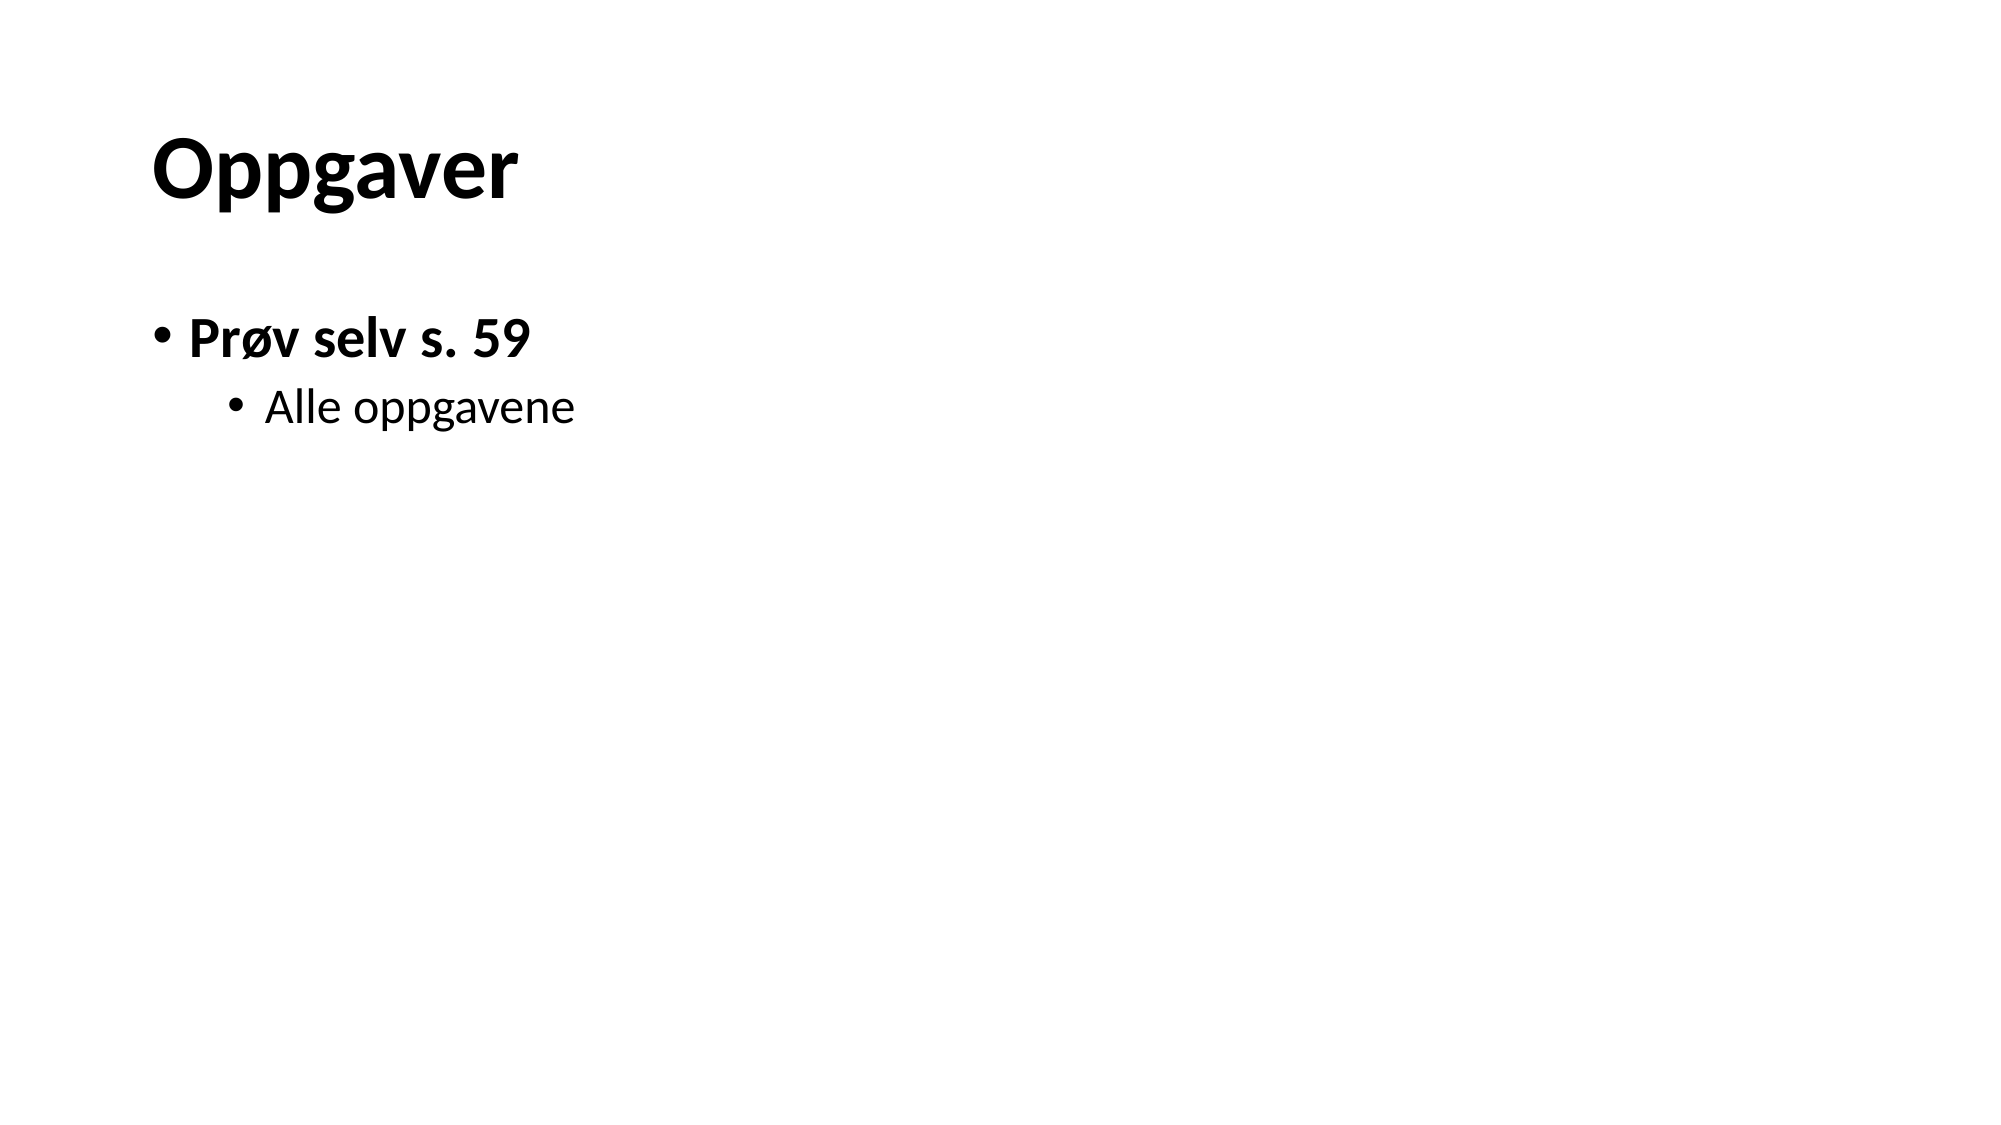

# Oppgaver
Prøv selv s. 59
Alle oppgavene